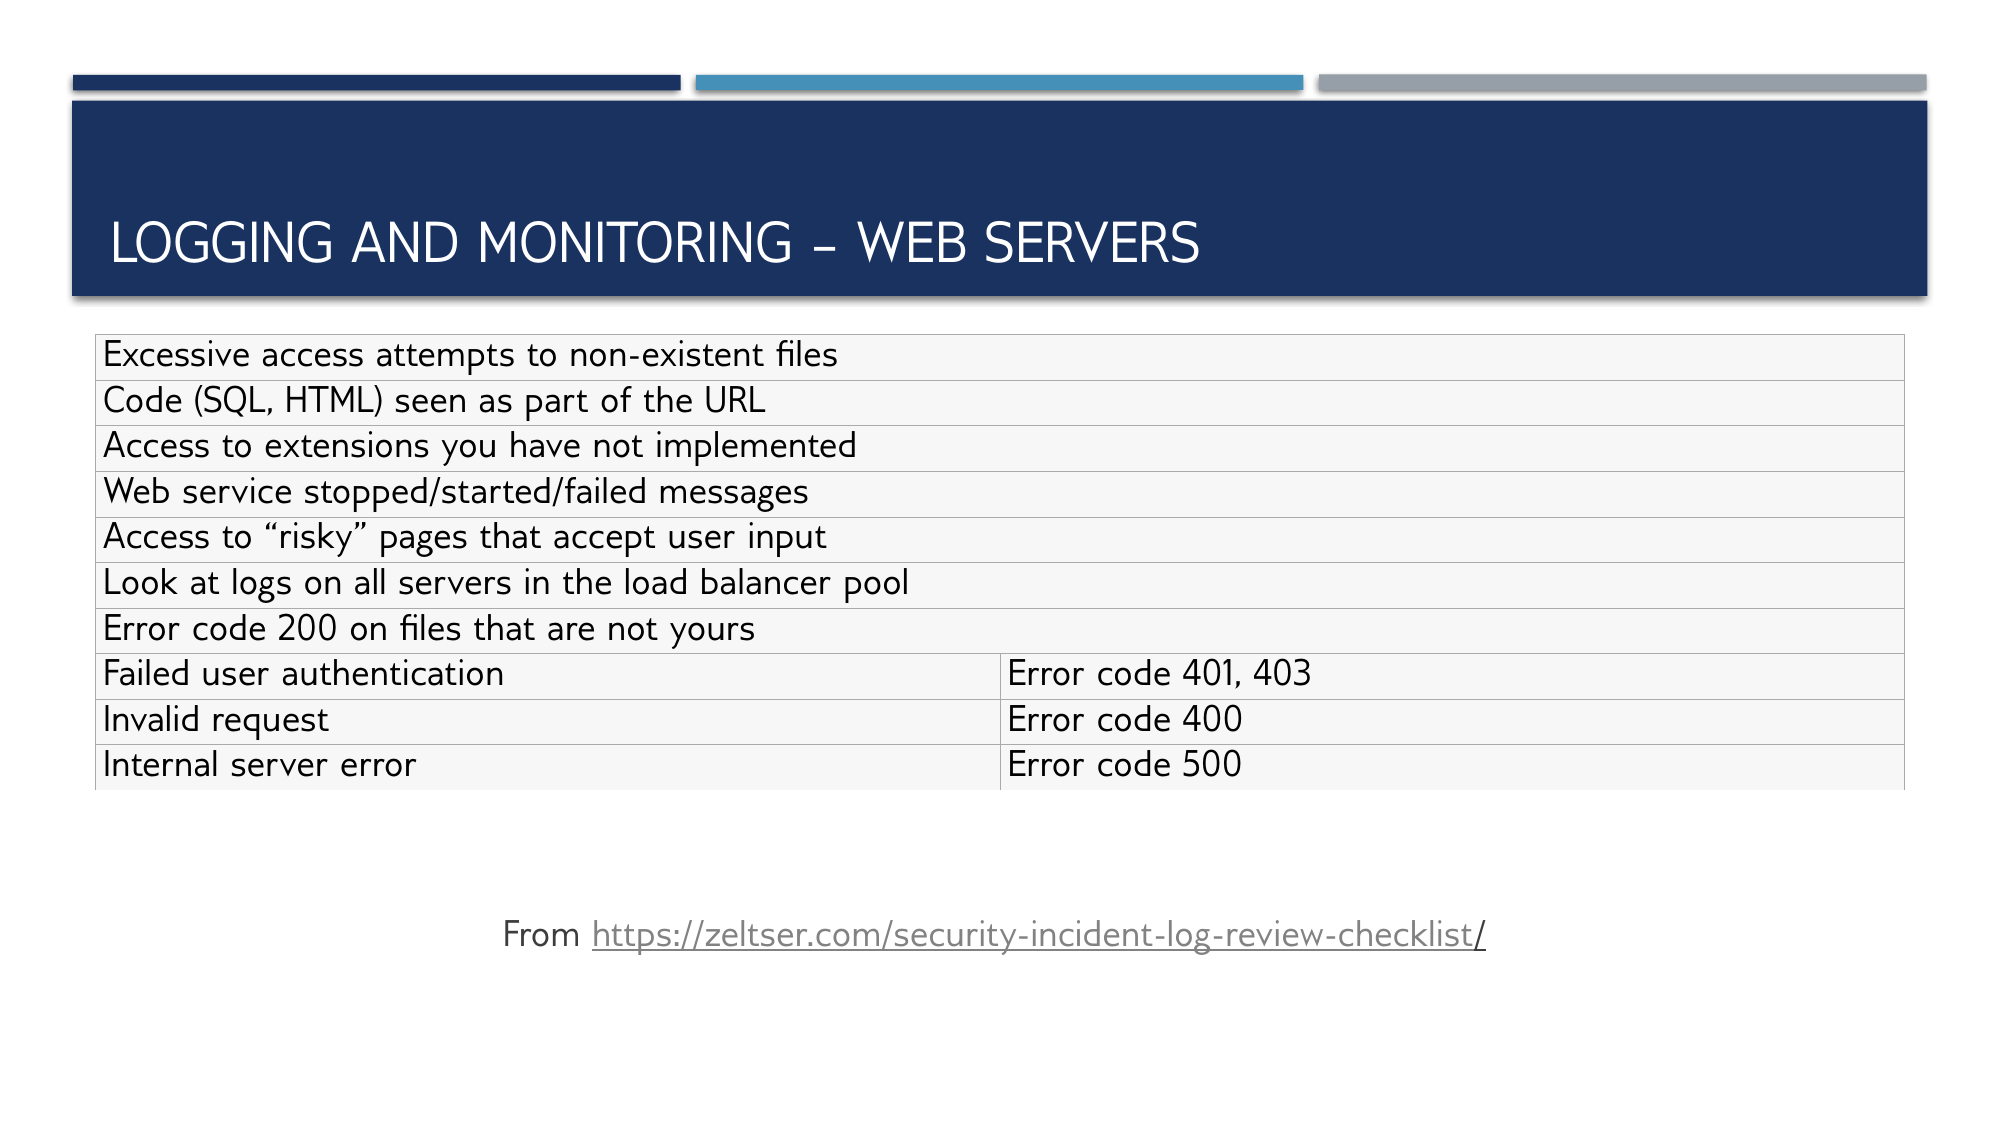

# Logging and Monitoring – Web Servers
| Excessive access attempts to non-existent files |  |
| --- | --- |
| Code (SQL, HTML) seen as part of the URL |  |
| Access to extensions you have not implemented |  |
| Web service stopped/started/failed messages |  |
| Access to “risky” pages that accept user input |  |
| Look at logs on all servers in the load balancer pool |  |
| Error code 200 on files that are not yours |  |
| Failed user authentication | Error code 401, 403 |
| Invalid request | Error code 400 |
| Internal server error | Error code 500 |
From https://zeltser.com/security-incident-log-review-checklist/